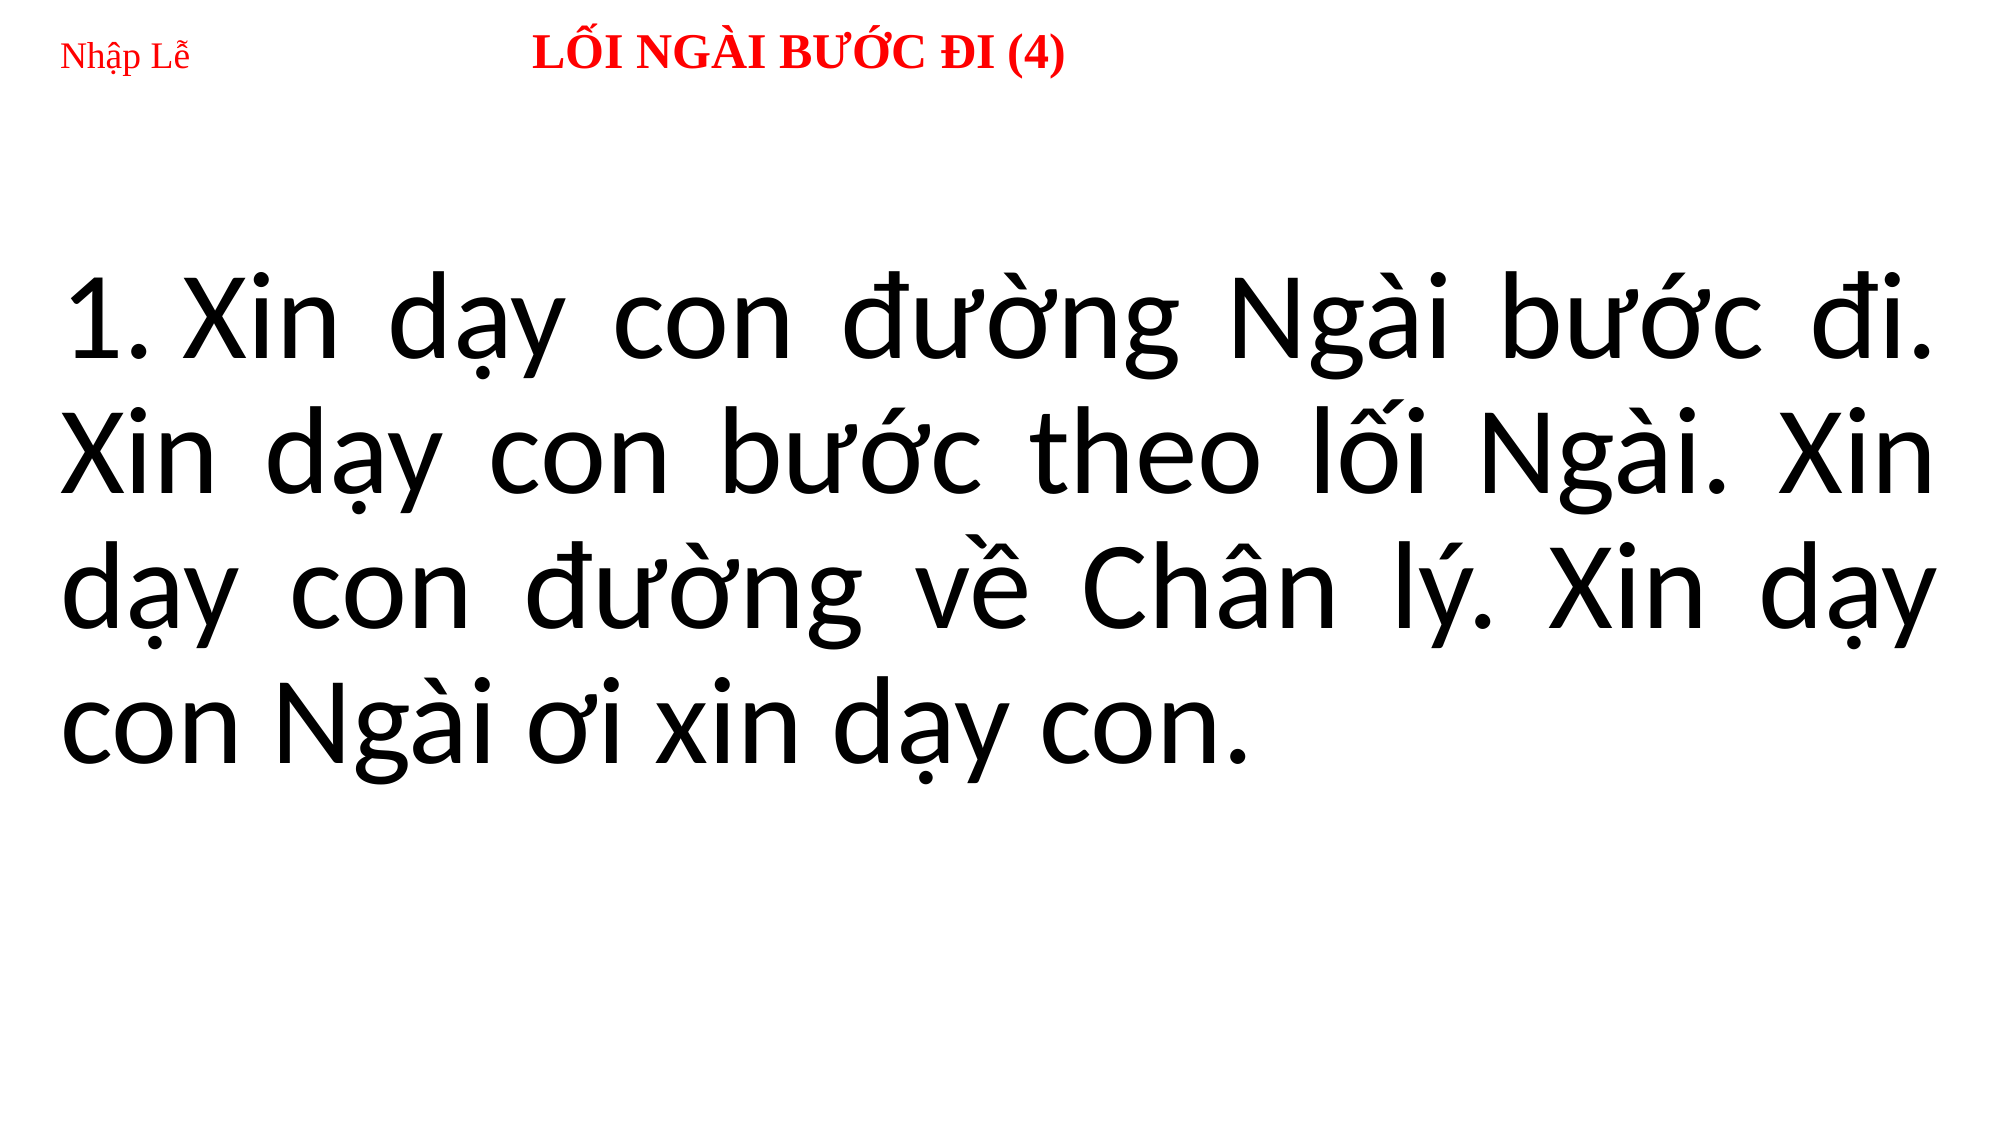

# Nhập Lễ                                    LỐI NGÀI BƯỚC ĐI (4)
1. Xin dạy con đường Ngài bước đi. Xin dạy con bước theo lối Ngài. Xin dạy con đường về Chân lý. Xin dạy con Ngài ơi xin dạy con.